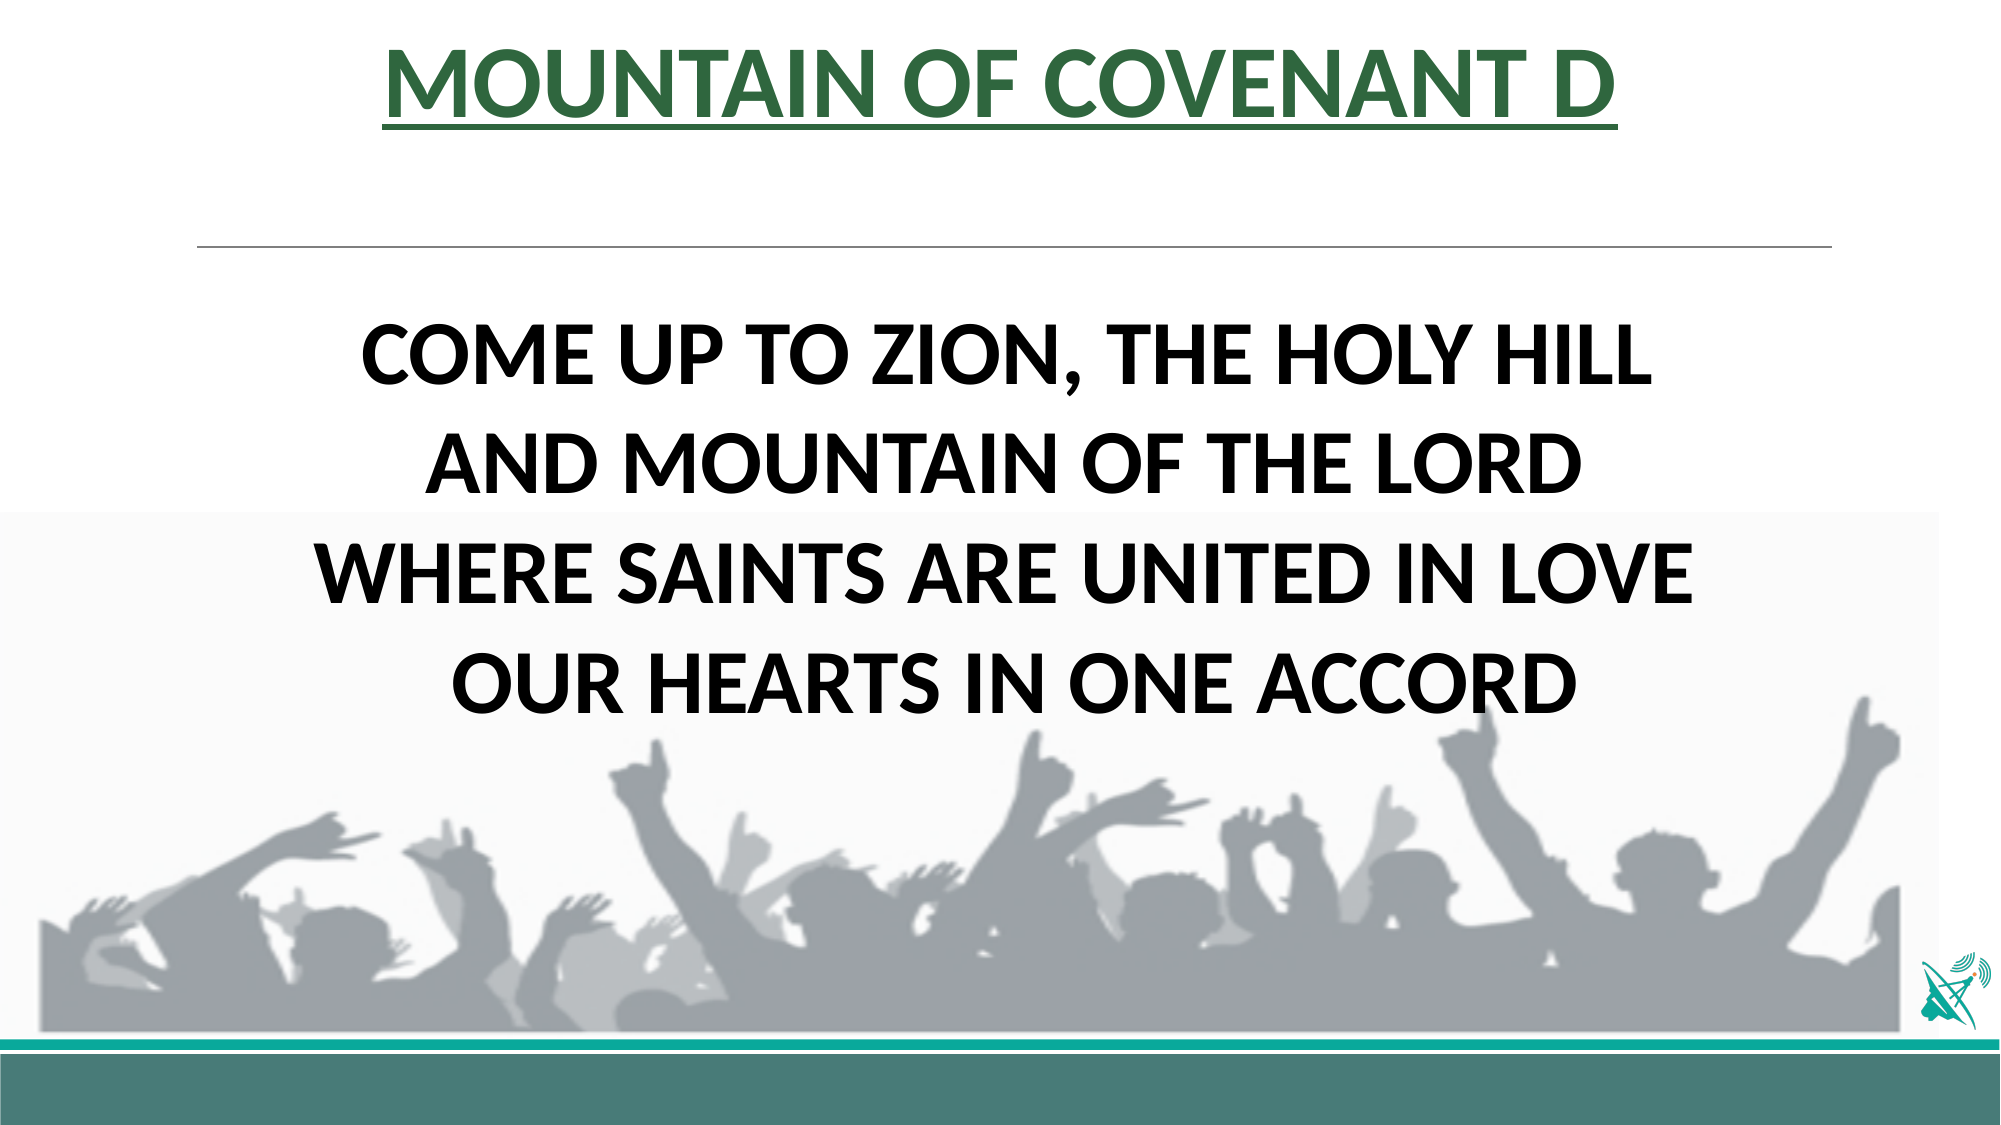

# MOUNTAIN OF COVENANT D

COME UP TO ZION, THE HOLY HILL AND MOUNTAIN OF THE LORD
WHERE SAINTS ARE UNITED IN LOVE
 OUR HEARTS IN ONE ACCORD